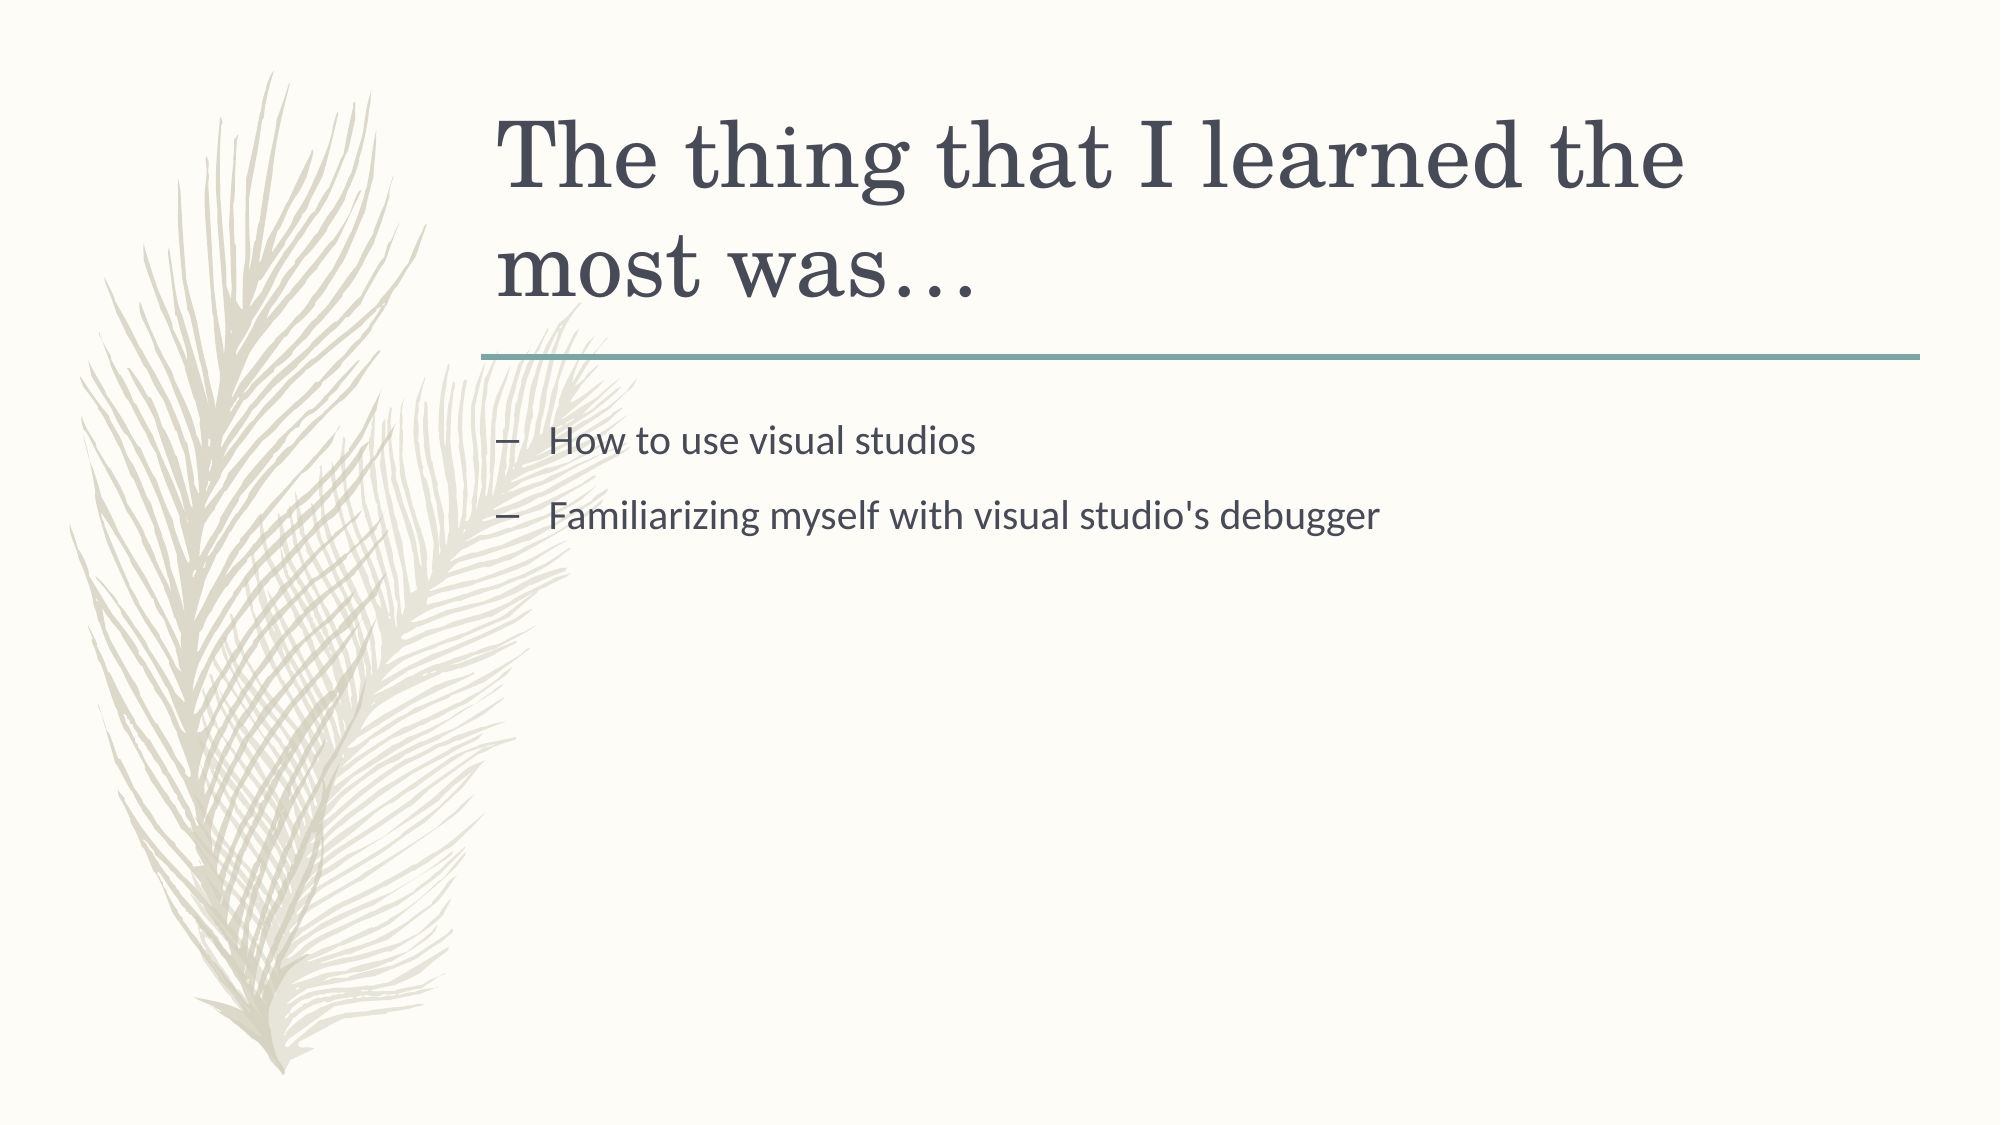

# The thing that I learned the most was…
How to use visual studios
Familiarizing myself with visual studio's debugger